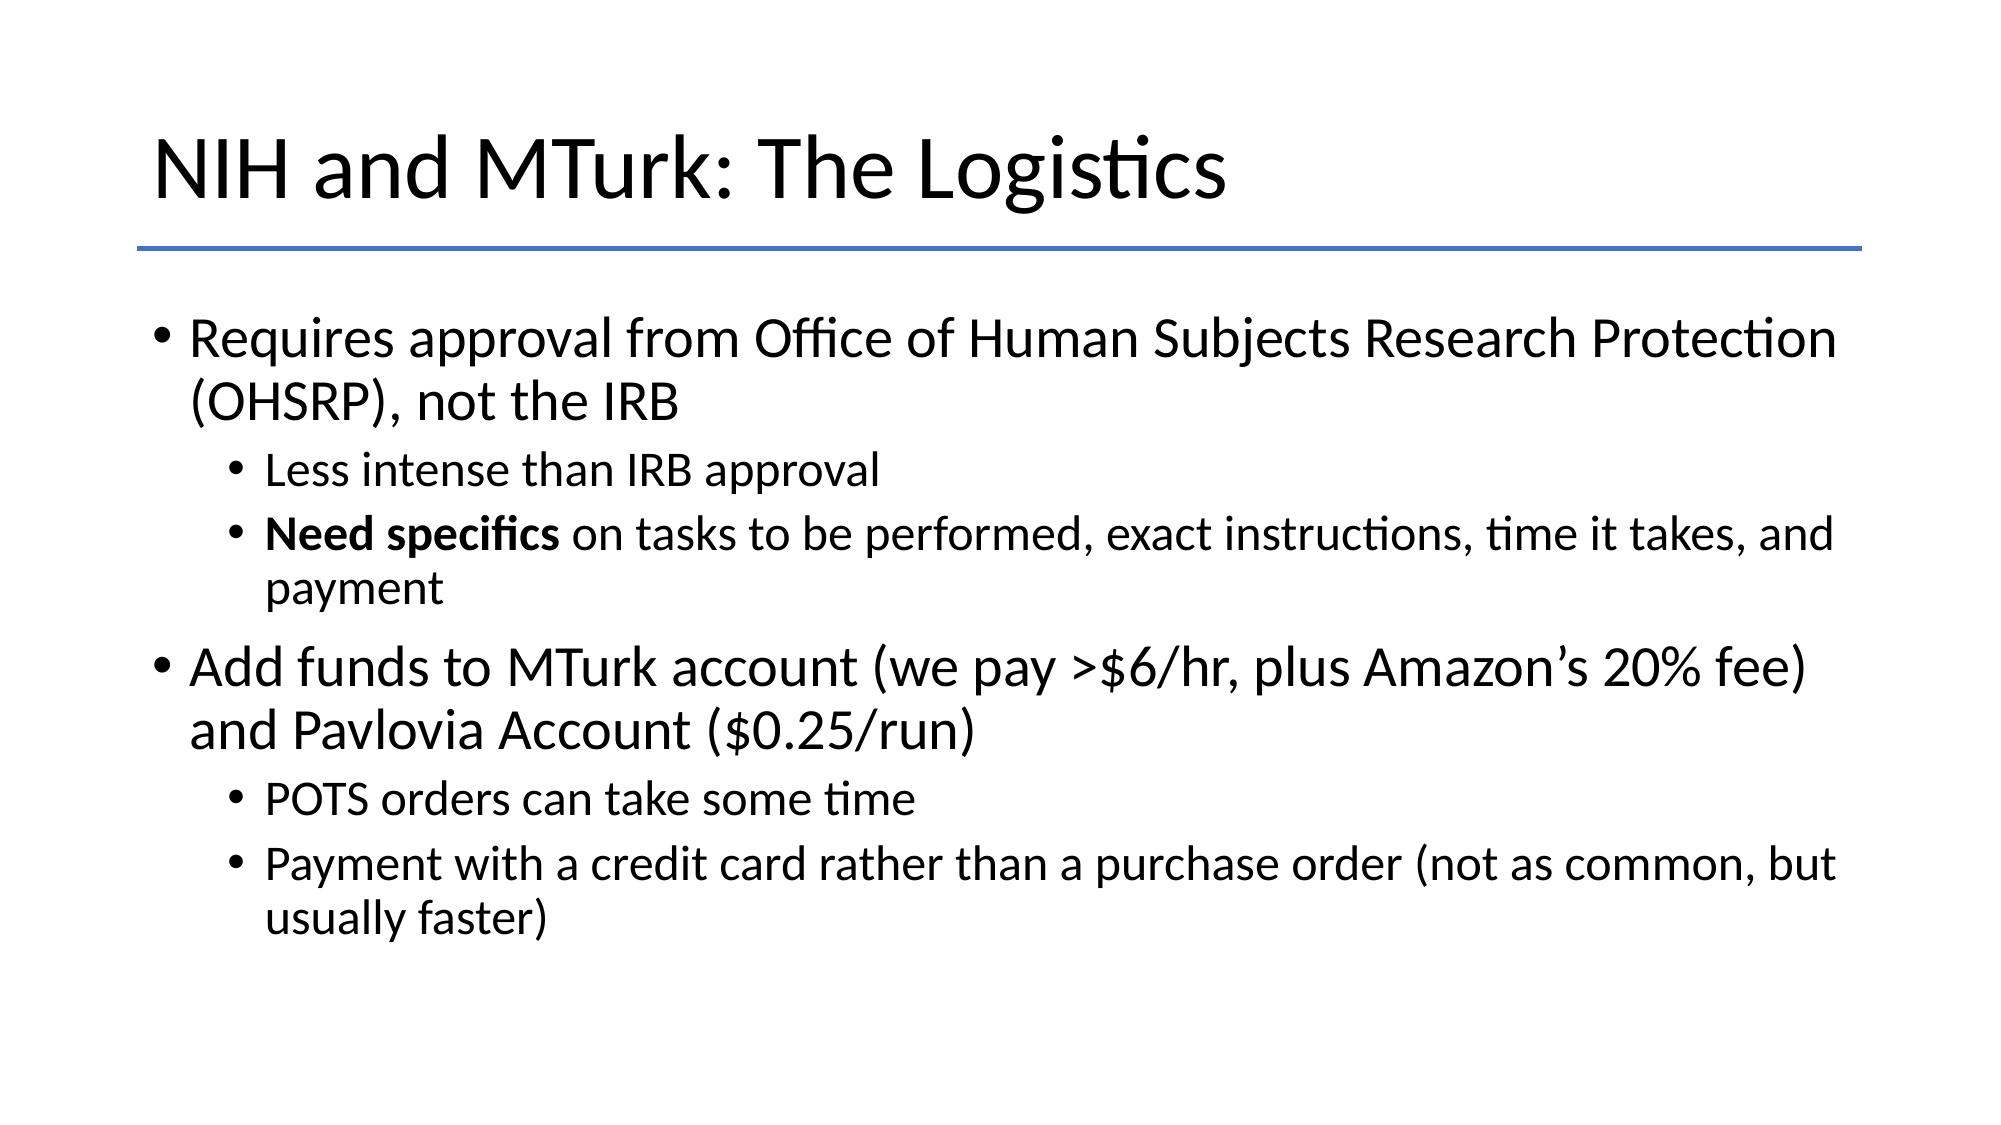

# NIH and MTurk: The Logistics
Requires approval from Office of Human Subjects Research Protection (OHSRP), not the IRB
Less intense than IRB approval
Need specifics on tasks to be performed, exact instructions, time it takes, and payment
Add funds to MTurk account (we pay >$6/hr, plus Amazon’s 20% fee) and Pavlovia Account ($0.25/run)
POTS orders can take some time
Payment with a credit card rather than a purchase order (not as common, but usually faster)